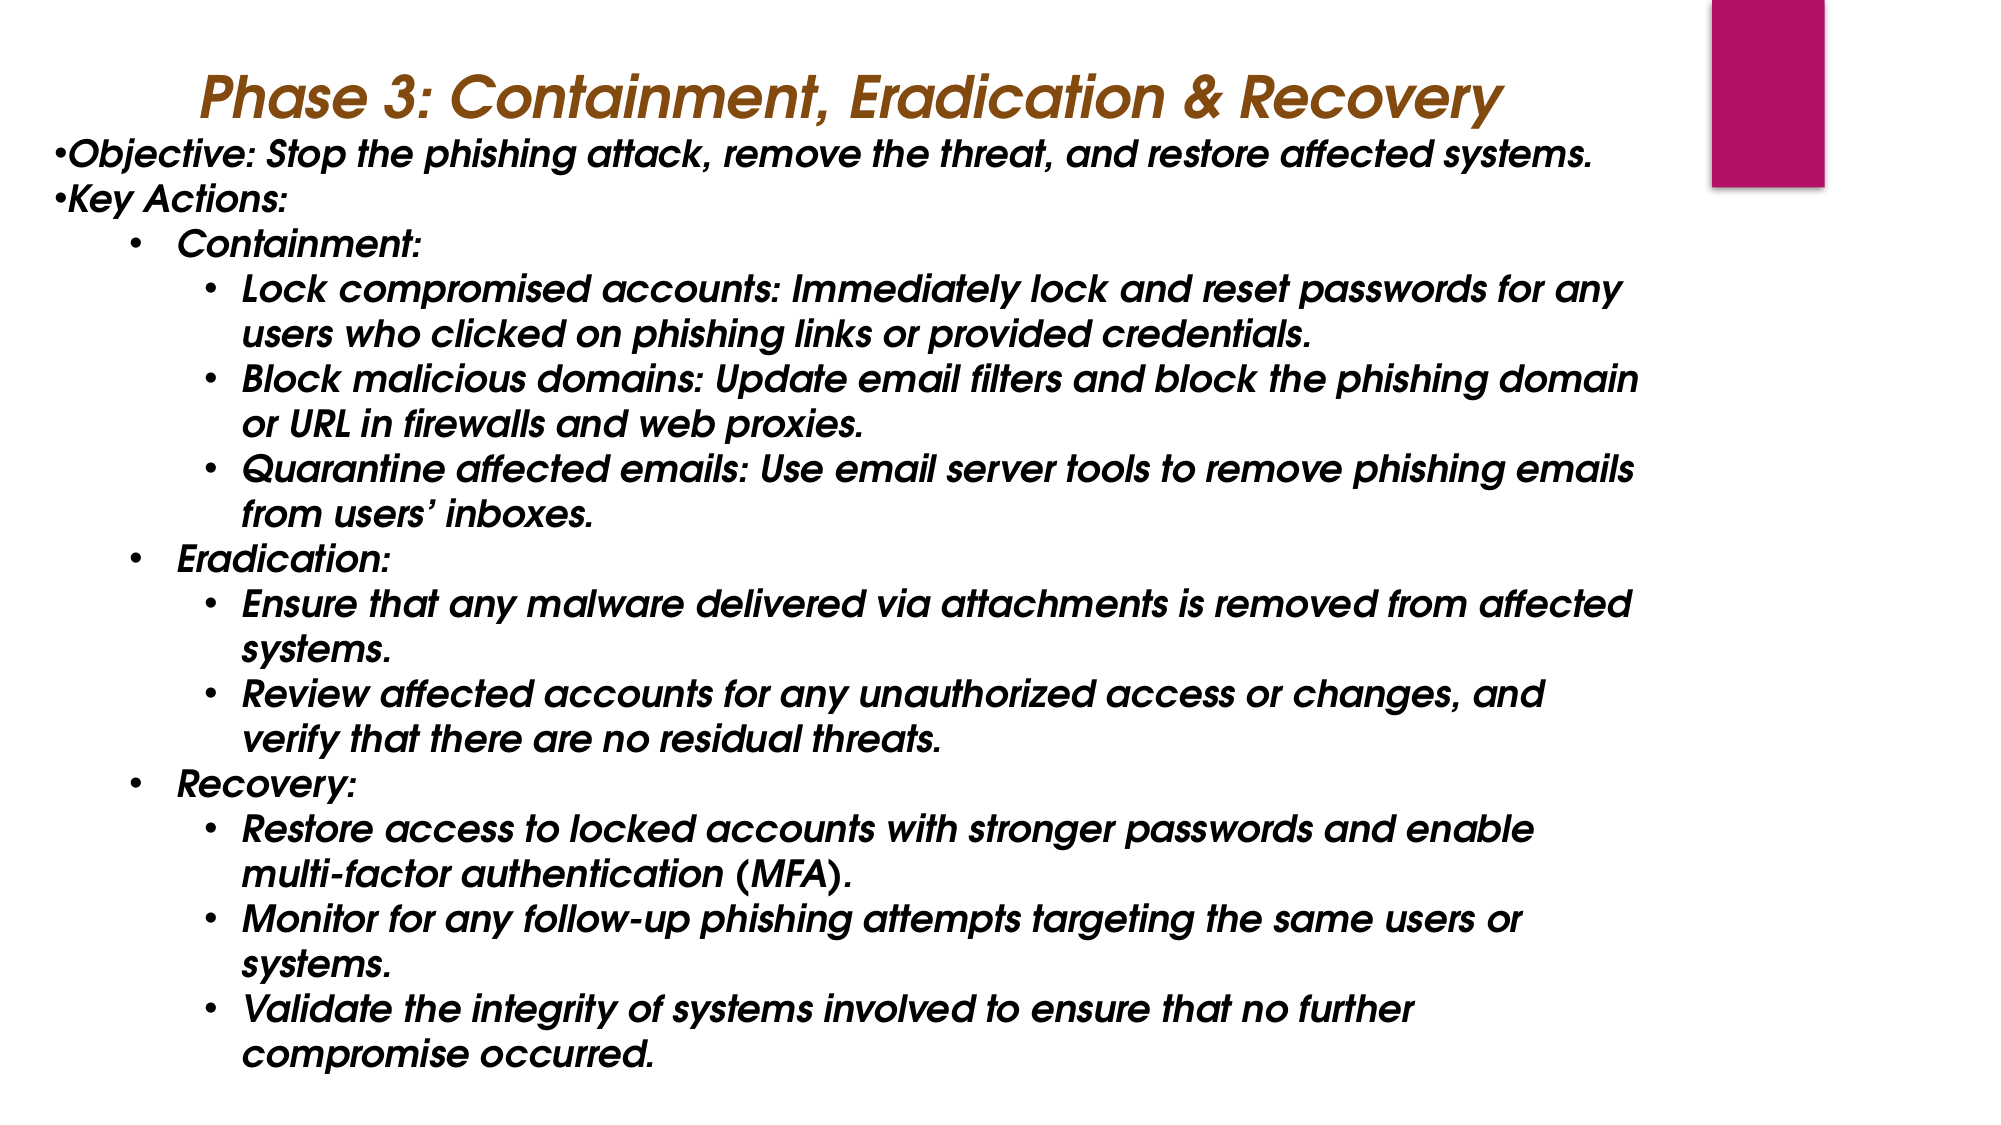

Phase 3: Containment, Eradication & Recovery
Objective: Stop the phishing attack, remove the threat, and restore affected systems.
Key Actions:
Containment:
Lock compromised accounts: Immediately lock and reset passwords for any users who clicked on phishing links or provided credentials.
Block malicious domains: Update email filters and block the phishing domain or URL in firewalls and web proxies.
Quarantine affected emails: Use email server tools to remove phishing emails from users’ inboxes.
Eradication:
Ensure that any malware delivered via attachments is removed from affected systems.
Review affected accounts for any unauthorized access or changes, and verify that there are no residual threats.
Recovery:
Restore access to locked accounts with stronger passwords and enable multi-factor authentication (MFA).
Monitor for any follow-up phishing attempts targeting the same users or systems.
Validate the integrity of systems involved to ensure that no further compromise occurred.